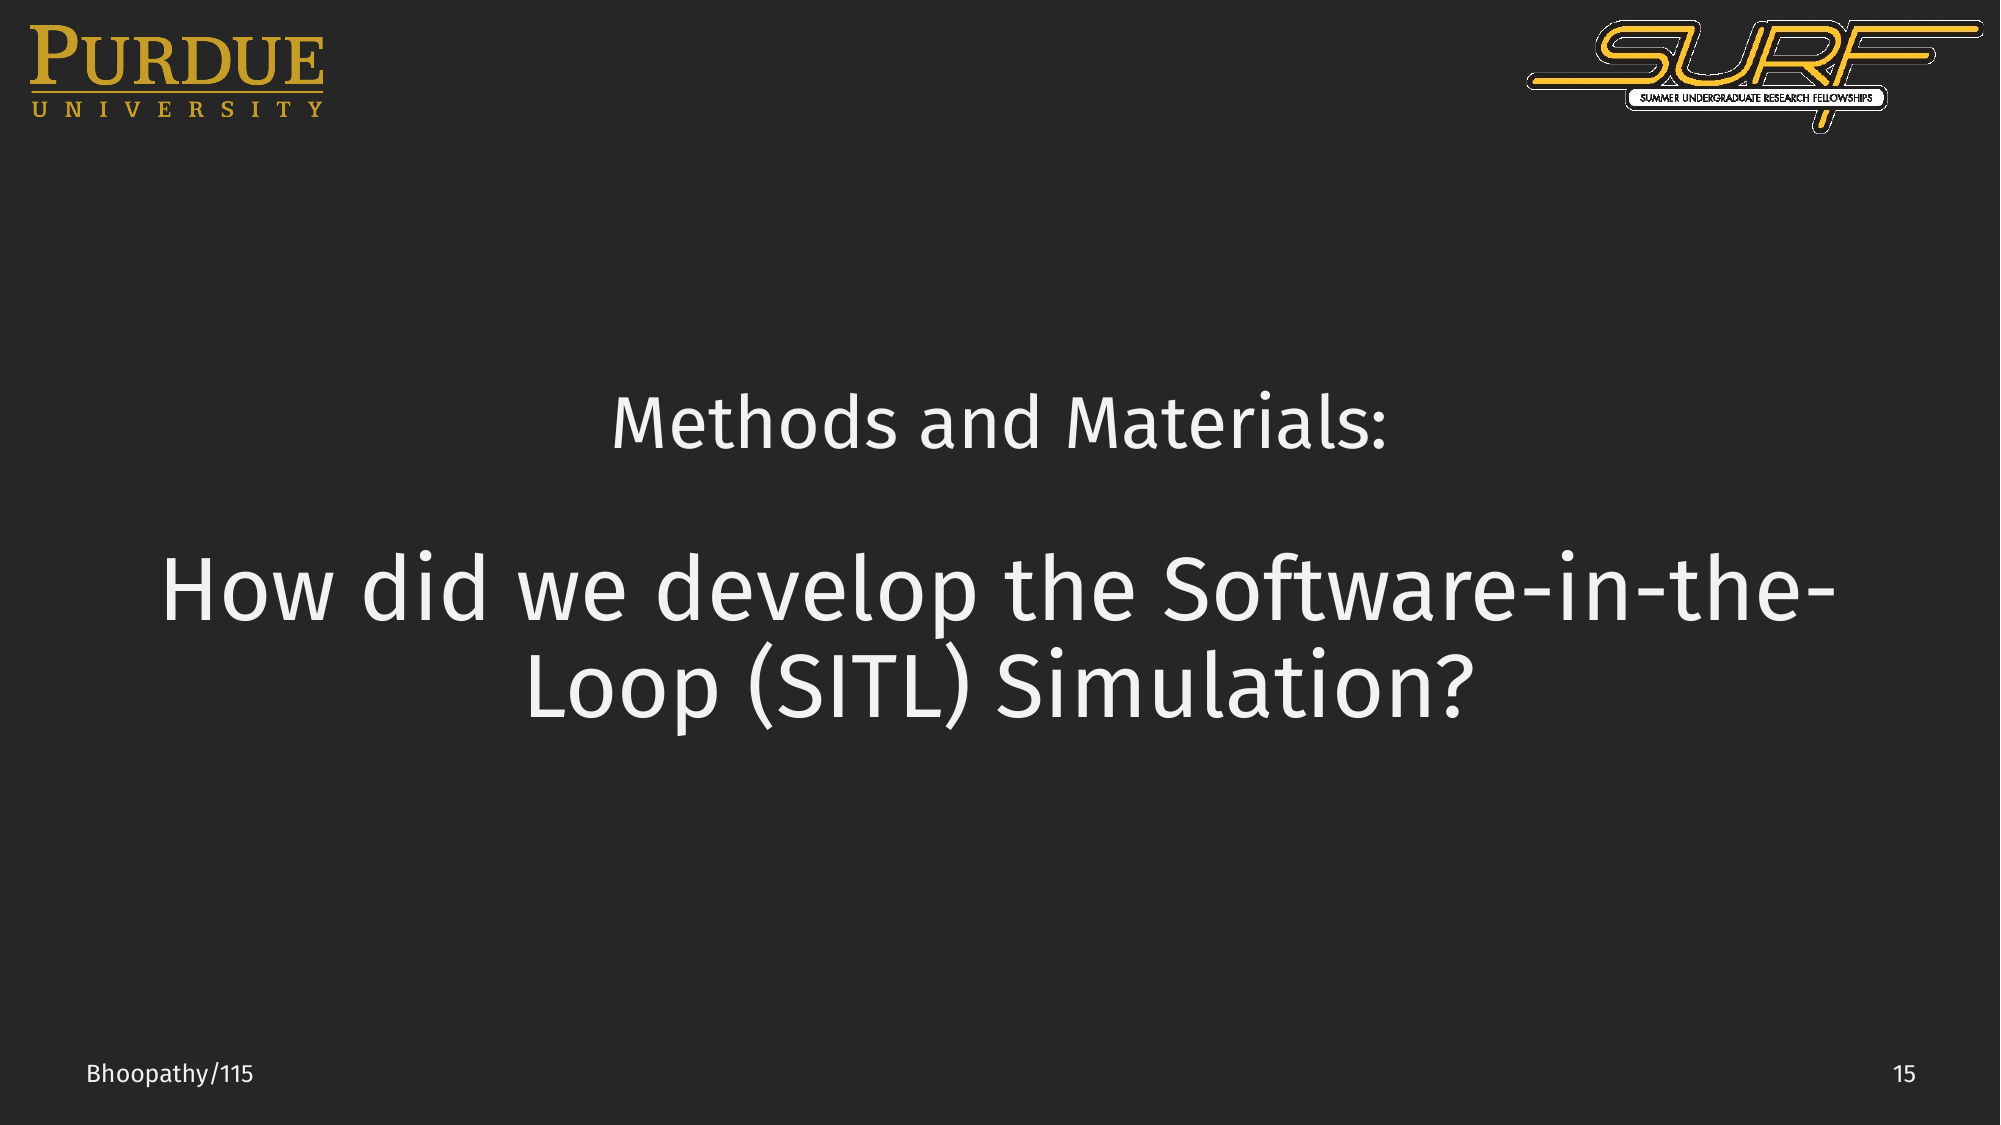

Methods and Materials:
How did we develop the Software-in-the-Loop (SITL) Simulation?
Bhoopathy/115
15